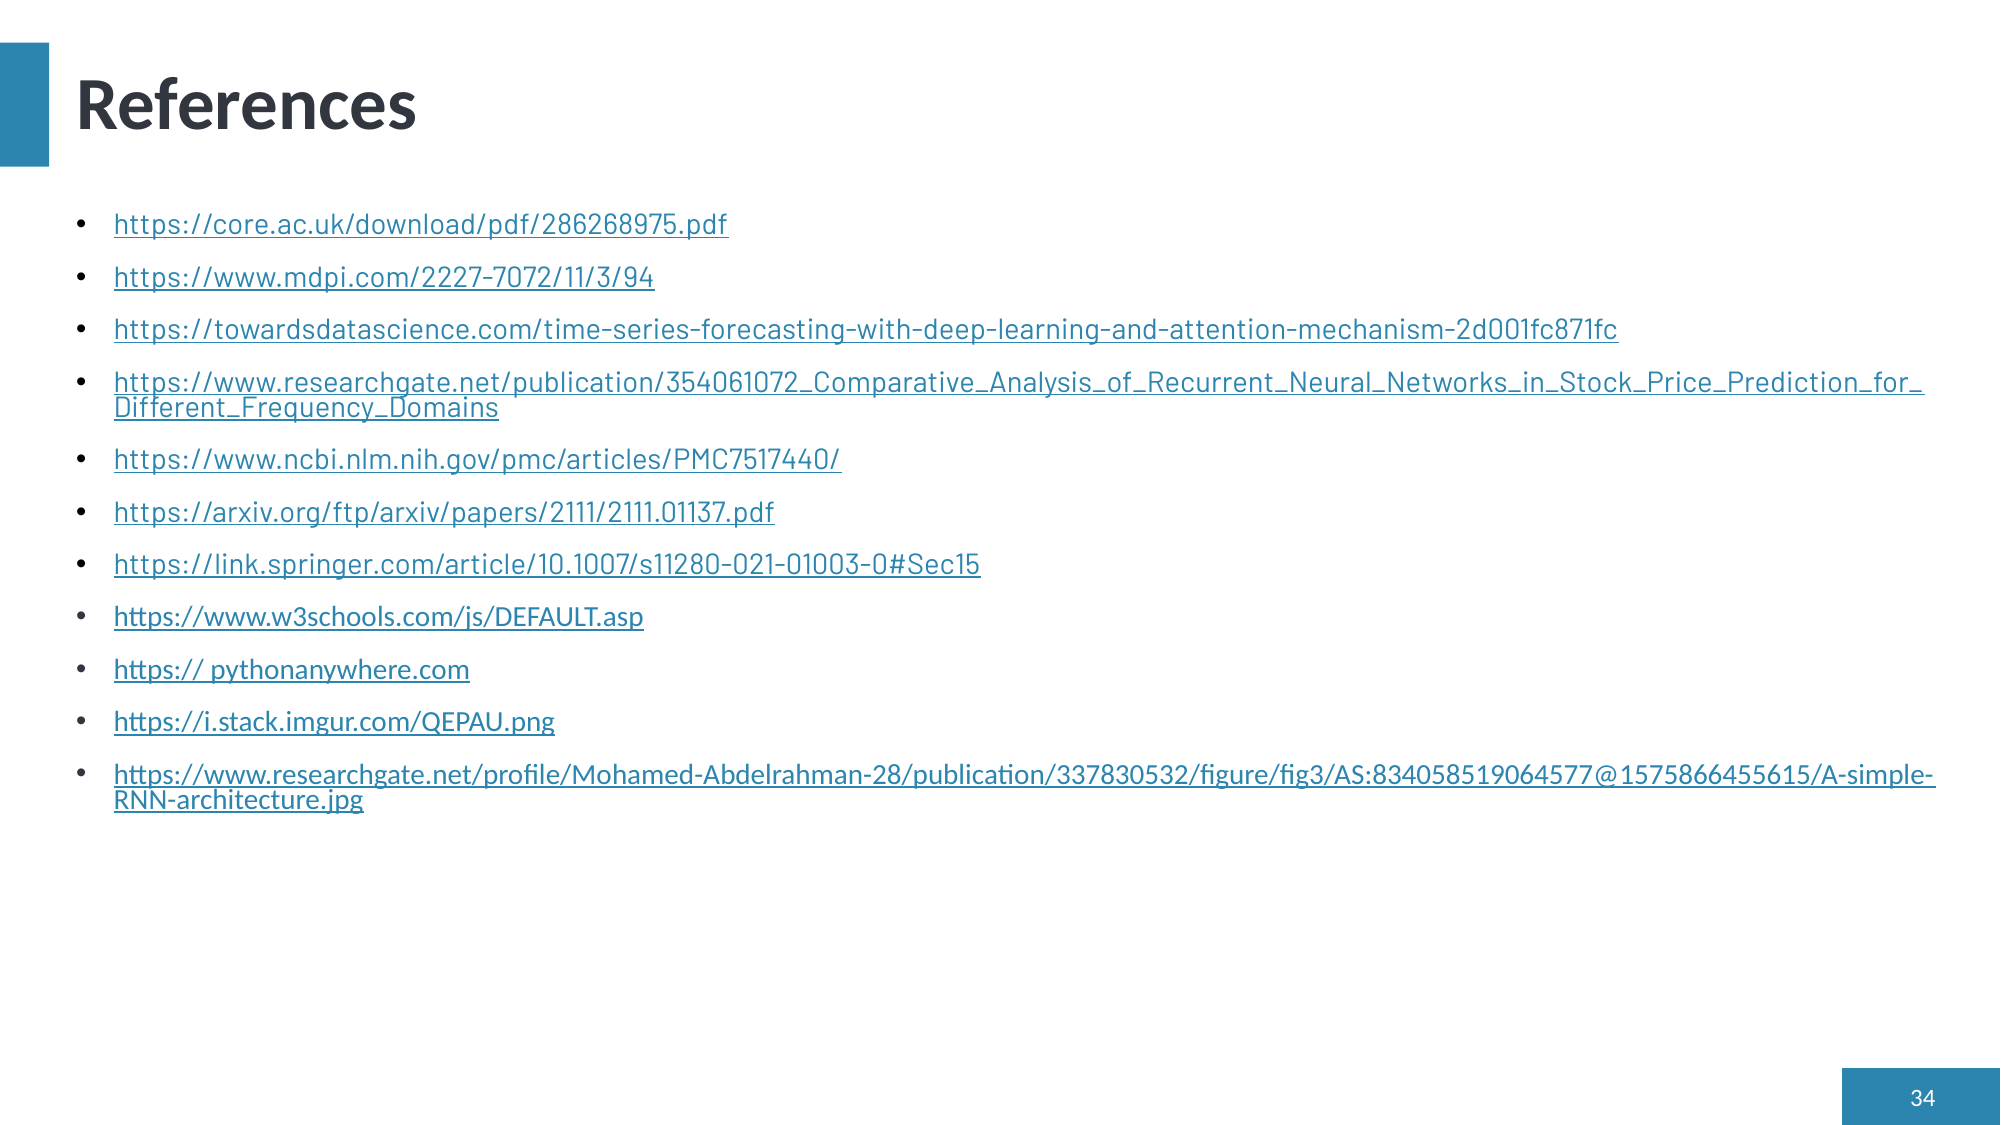

# References
https://core.ac.uk/download/pdf/286268975.pdf
https://www.mdpi.com/2227-7072/11/3/94
https://towardsdatascience.com/time-series-forecasting-with-deep-learning-and-attention-mechanism-2d001fc871fc
https://www.researchgate.net/publication/354061072_Comparative_Analysis_of_Recurrent_Neural_Networks_in_Stock_Price_Prediction_for_Different_Frequency_Domains
https://www.ncbi.nlm.nih.gov/pmc/articles/PMC7517440/
https://arxiv.org/ftp/arxiv/papers/2111/2111.01137.pdf
https://link.springer.com/article/10.1007/s11280-021-01003-0#Sec15
https://www.w3schools.com/js/DEFAULT.asp
https:// pythonanywhere.com
https://i.stack.imgur.com/QEPAU.png
https://www.researchgate.net/profile/Mohamed-Abdelrahman-28/publication/337830532/figure/fig3/AS:834058519064577@1575866455615/A-simple-RNN-architecture.jpg
34